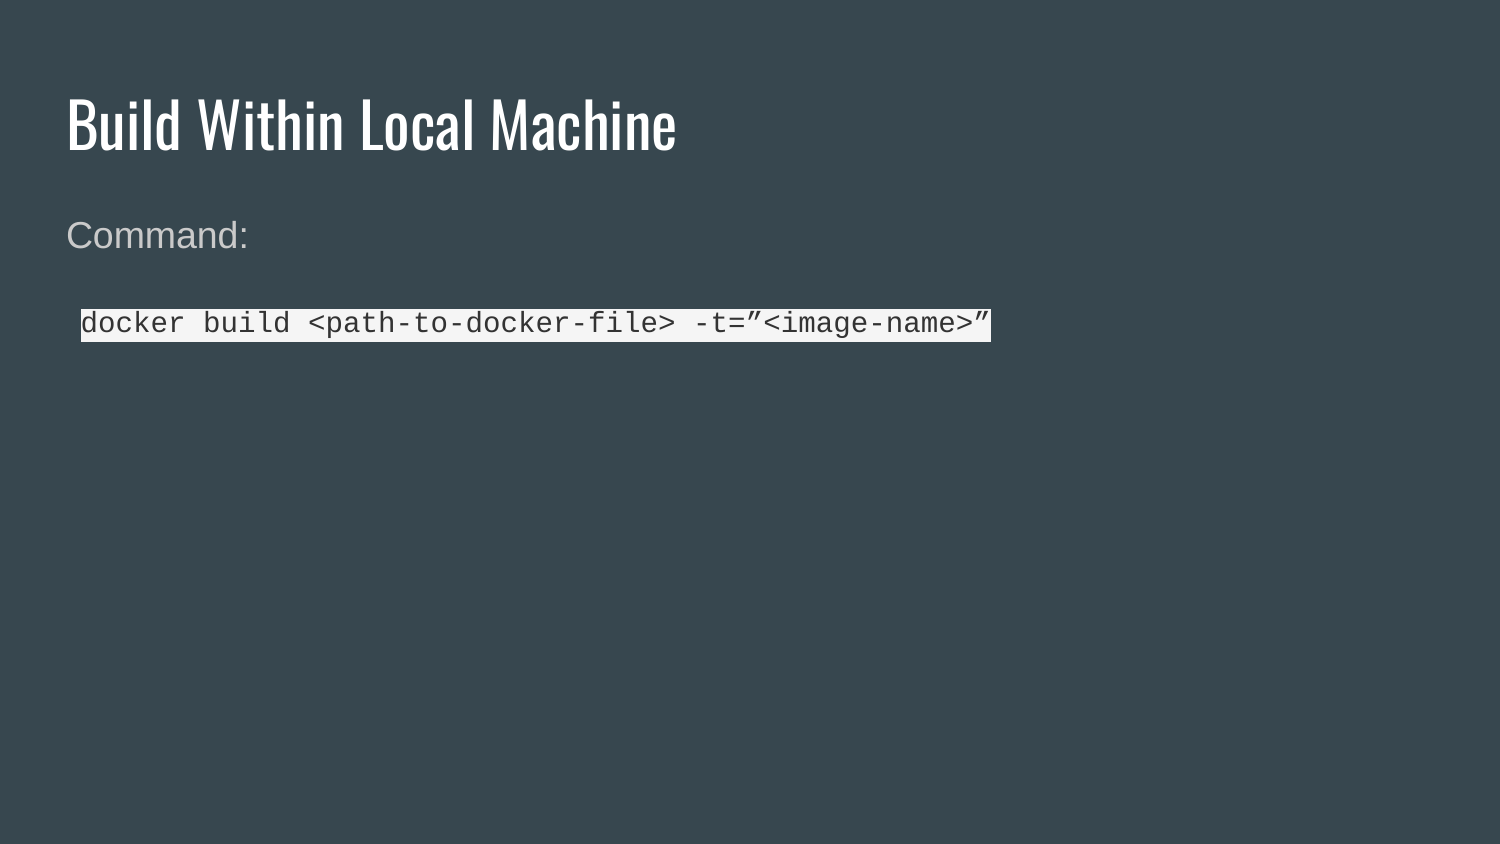

# Build Within Local Machine
Command:
docker build <path-to-docker-file> -t=”<image-name>”